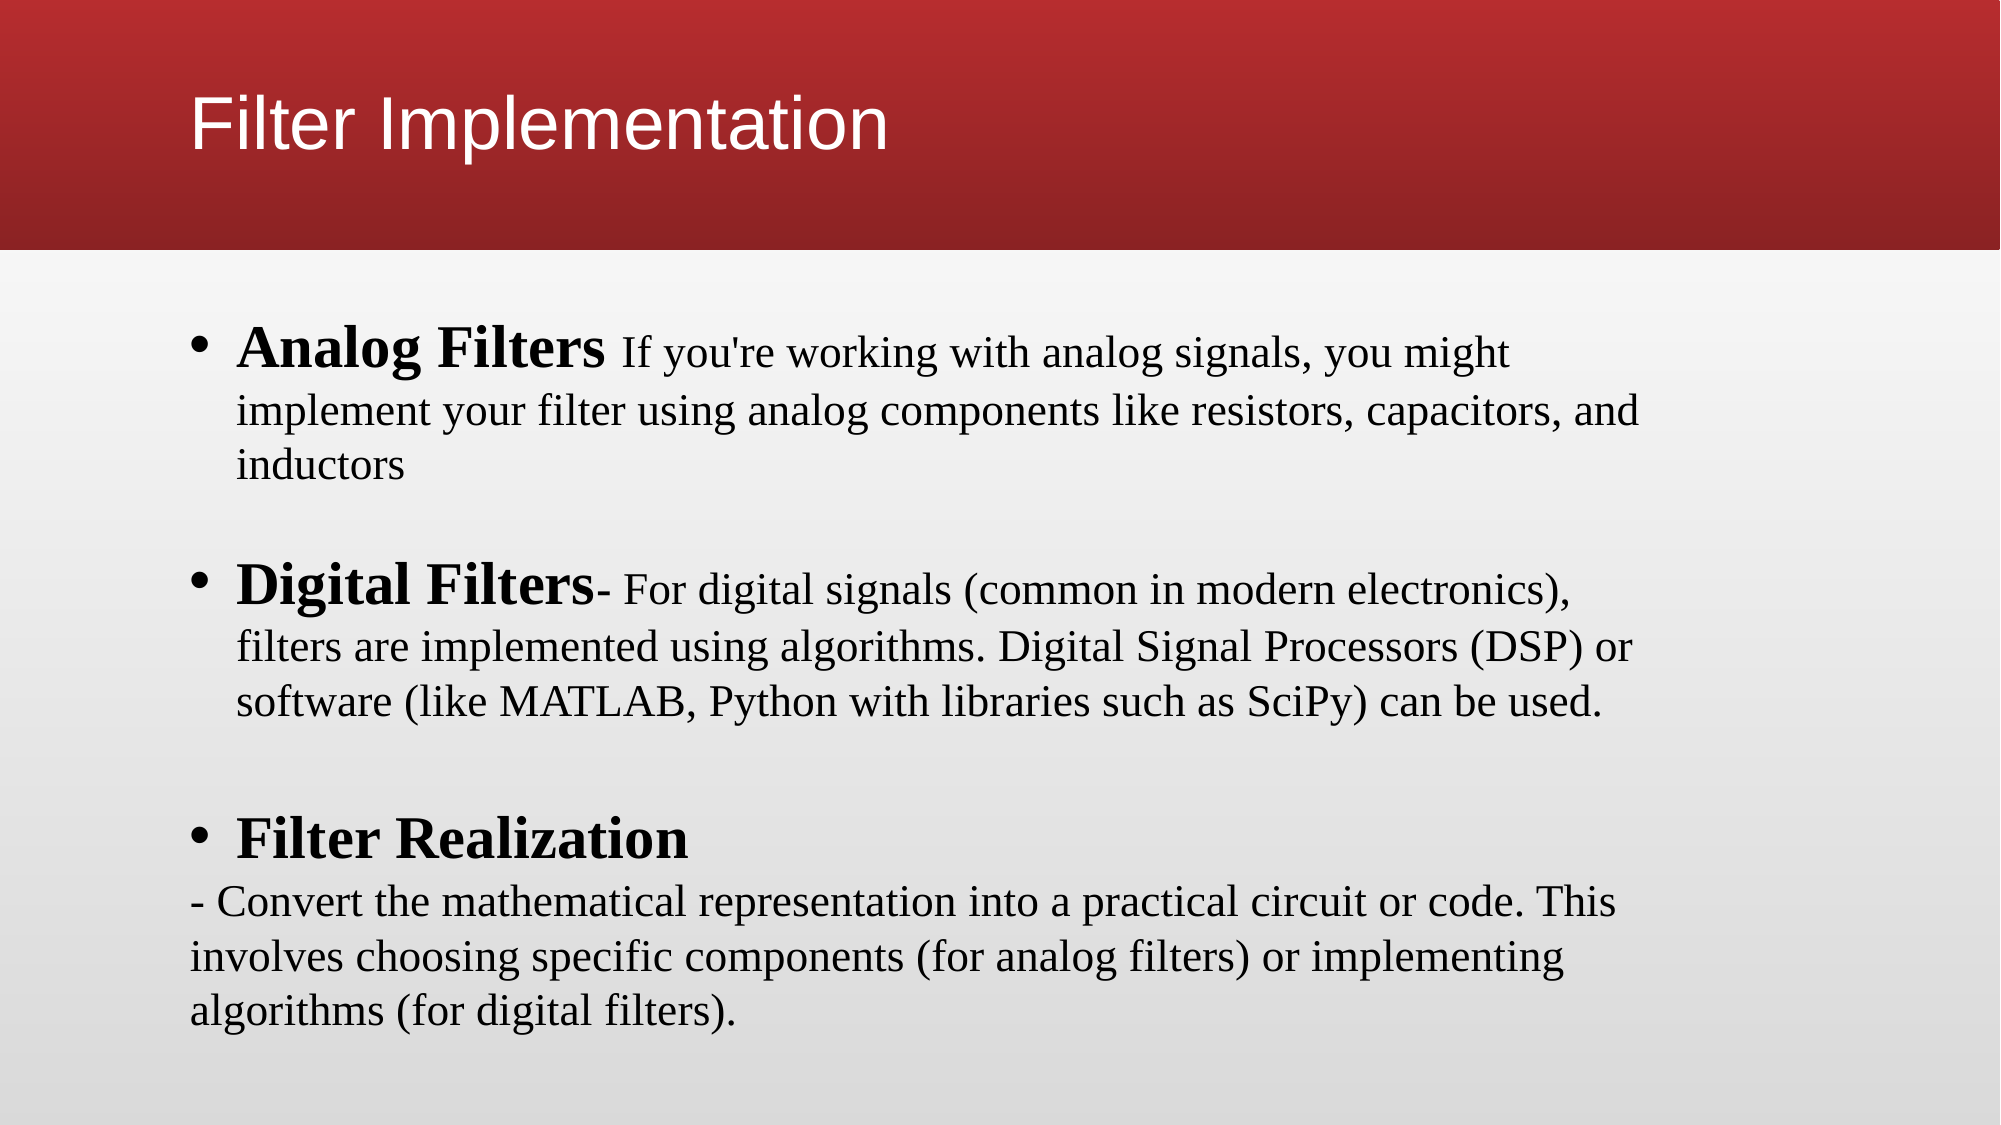

# Filter Implementation
Analog Filters If you're working with analog signals, you might implement your filter using analog components like resistors, capacitors, and inductors

Digital Filters- For digital signals (common in modern electronics), filters are implemented using algorithms. Digital Signal Processors (DSP) or software (like MATLAB, Python with libraries such as SciPy) can be used.

Filter Realization
- Convert the mathematical representation into a practical circuit or code. This involves choosing specific components (for analog filters) or implementing algorithms (for digital filters).